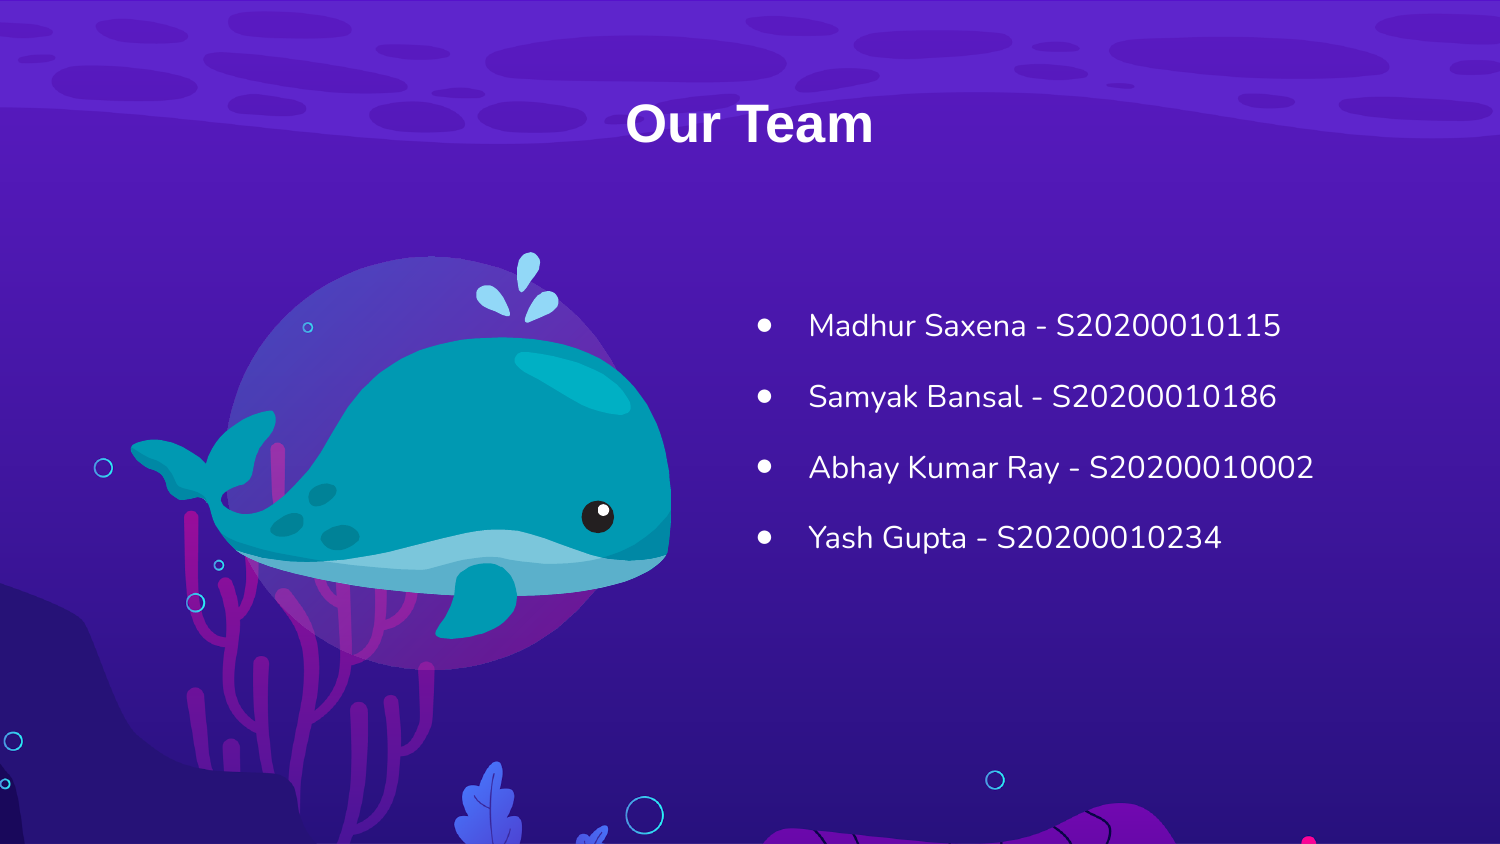

# Our Team
Madhur Saxena - S20200010115
Samyak Bansal - S20200010186
Abhay Kumar Ray - S20200010002
Yash Gupta - S20200010234